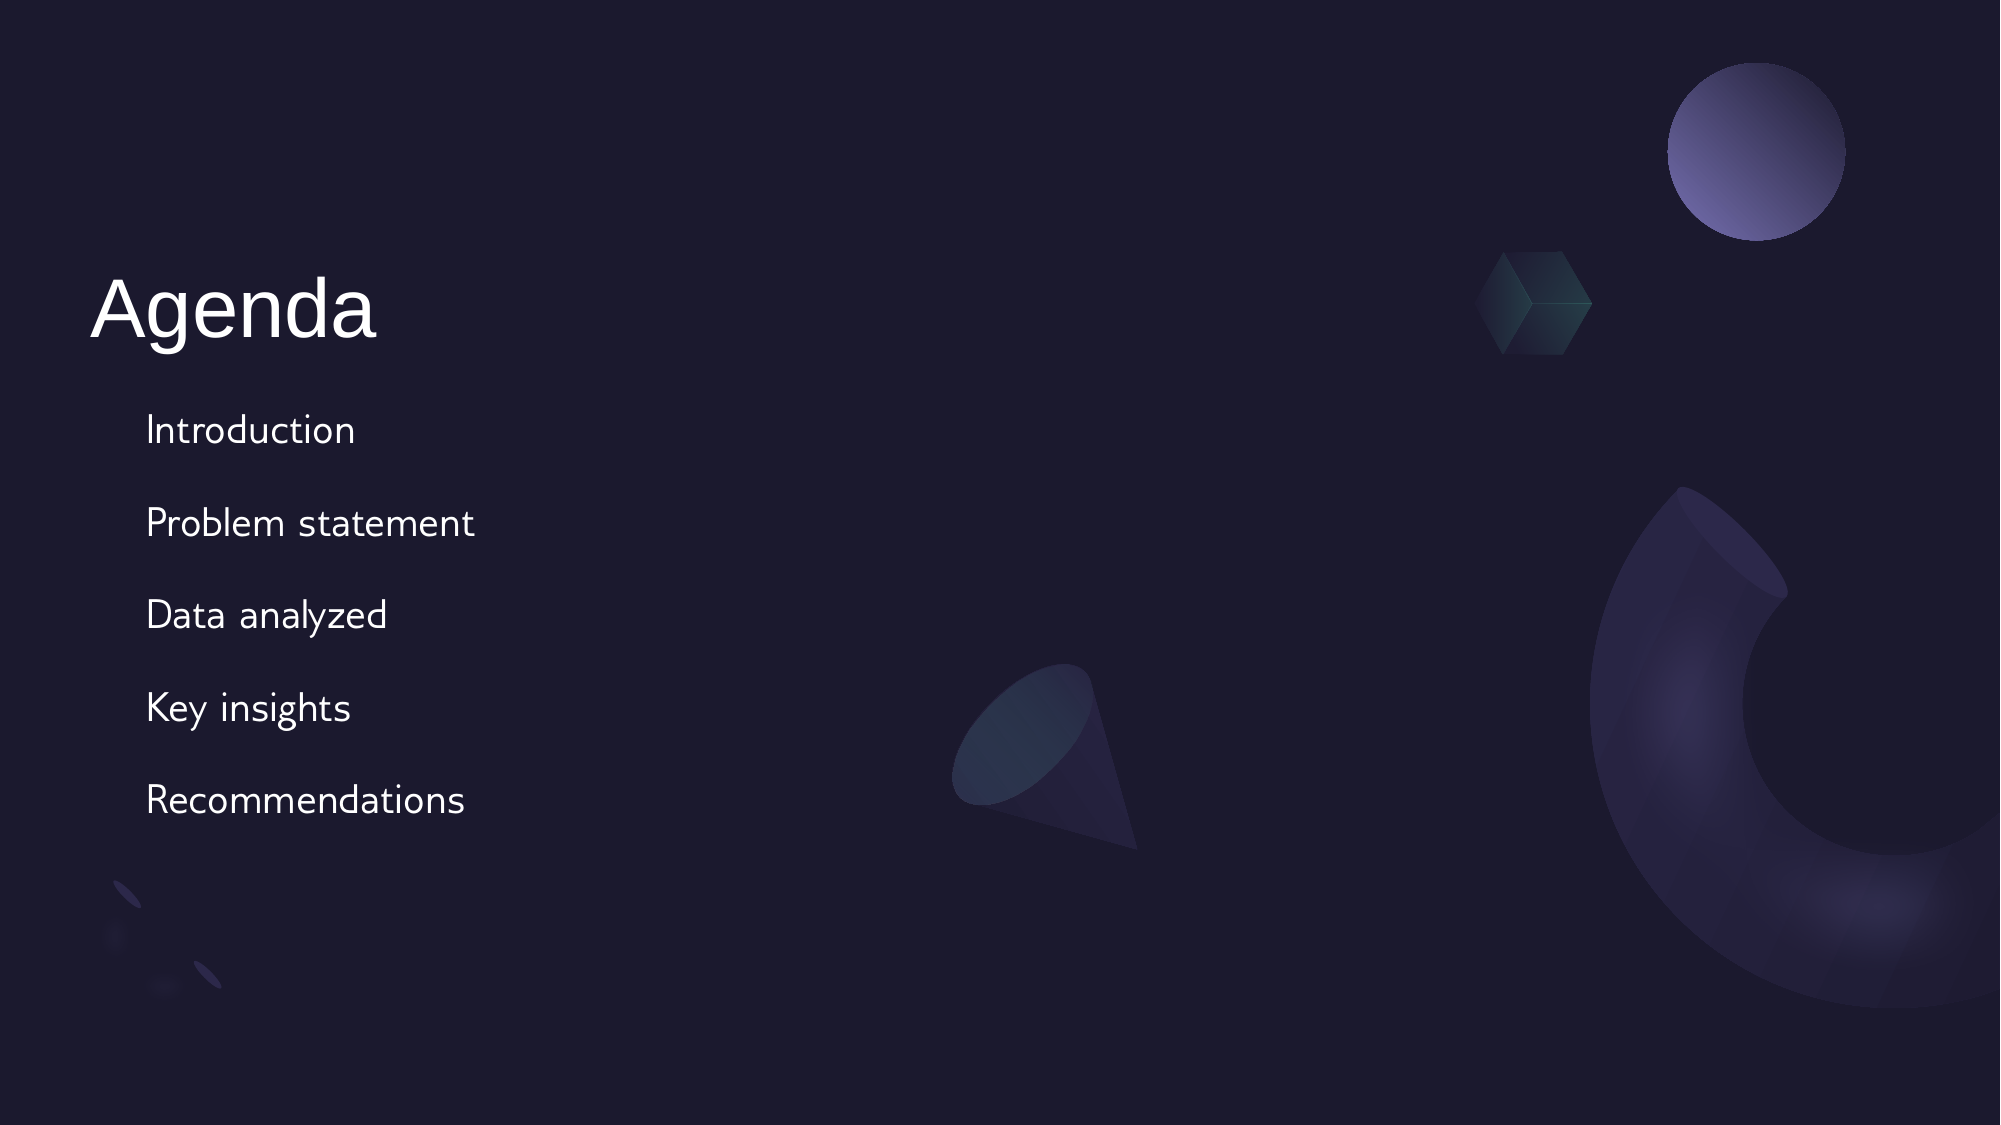

# Agenda
Introduction
Problem statement
Data analyzed
Key insights
Recommendations